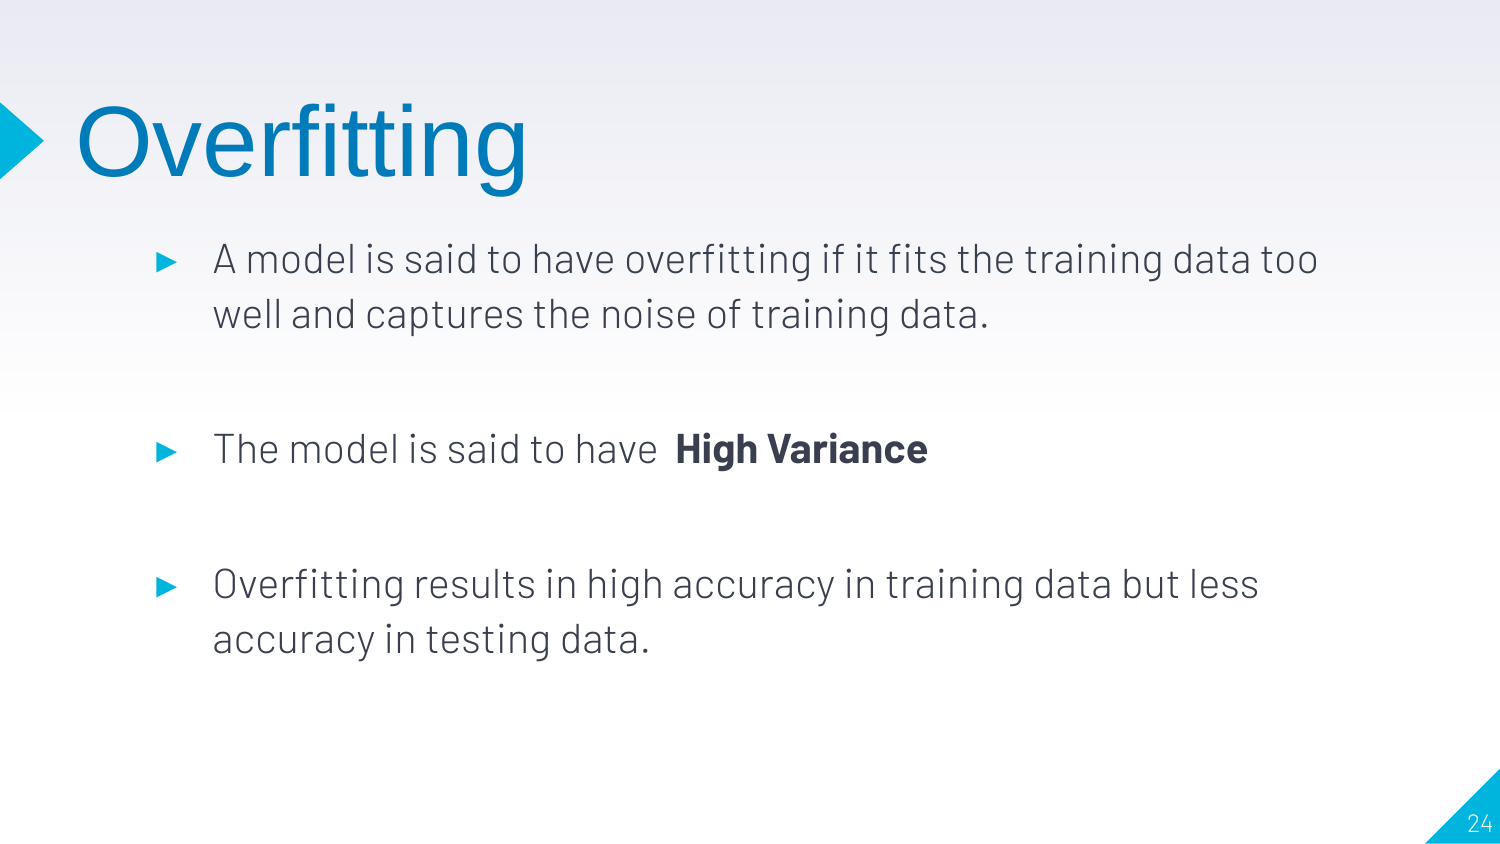

# Overfitting
A model is said to have overfitting if it fits the training data too well and captures the noise of training data.

The model is said to have  High Variance

Overfitting results in high accuracy in training data but less accuracy in testing data.

24